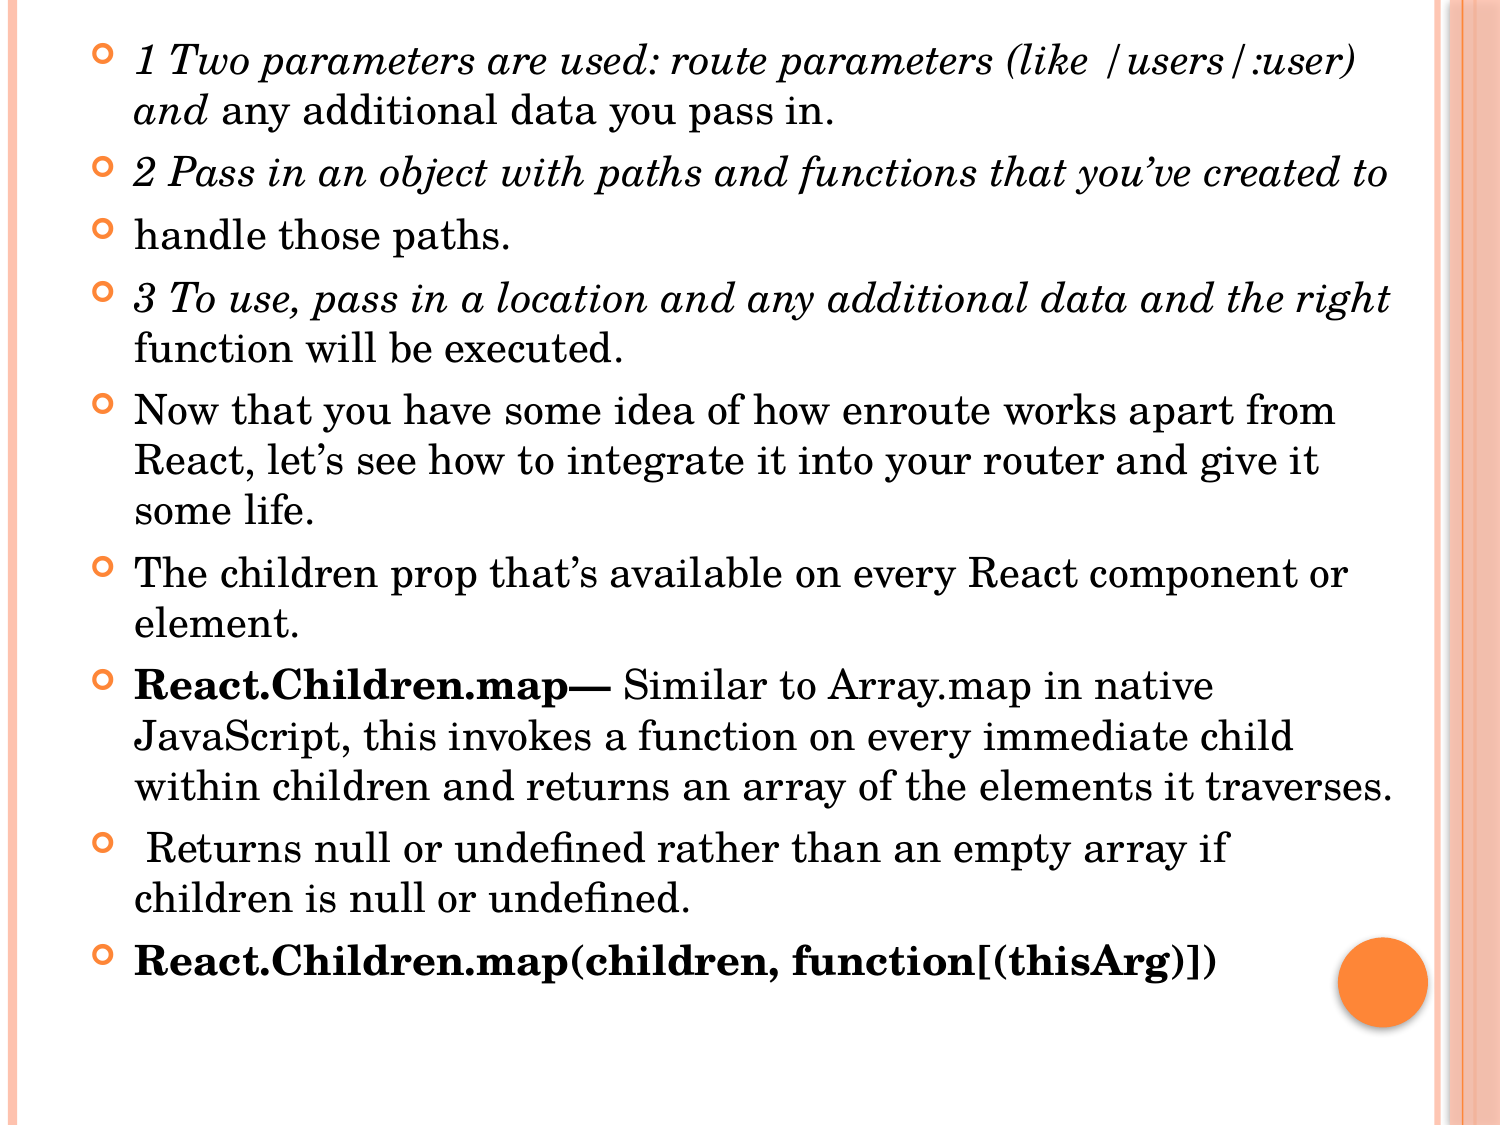

1 Two parameters are used: route parameters (like /users/:user) and any additional data you pass in.
2 Pass in an object with paths and functions that you’ve created to
handle those paths.
3 To use, pass in a location and any additional data and the right function will be executed.
Now that you have some idea of how enroute works apart from React, let’s see how to integrate it into your router and give it some life.
The children prop that’s available on every React component or element.
React.Children.map— Similar to Array.map in native JavaScript, this invokes a function on every immediate child within children and returns an array of the elements it traverses.
 Returns null or undefined rather than an empty array if children is null or undefined.
React.Children.map(children, function[(thisArg)])